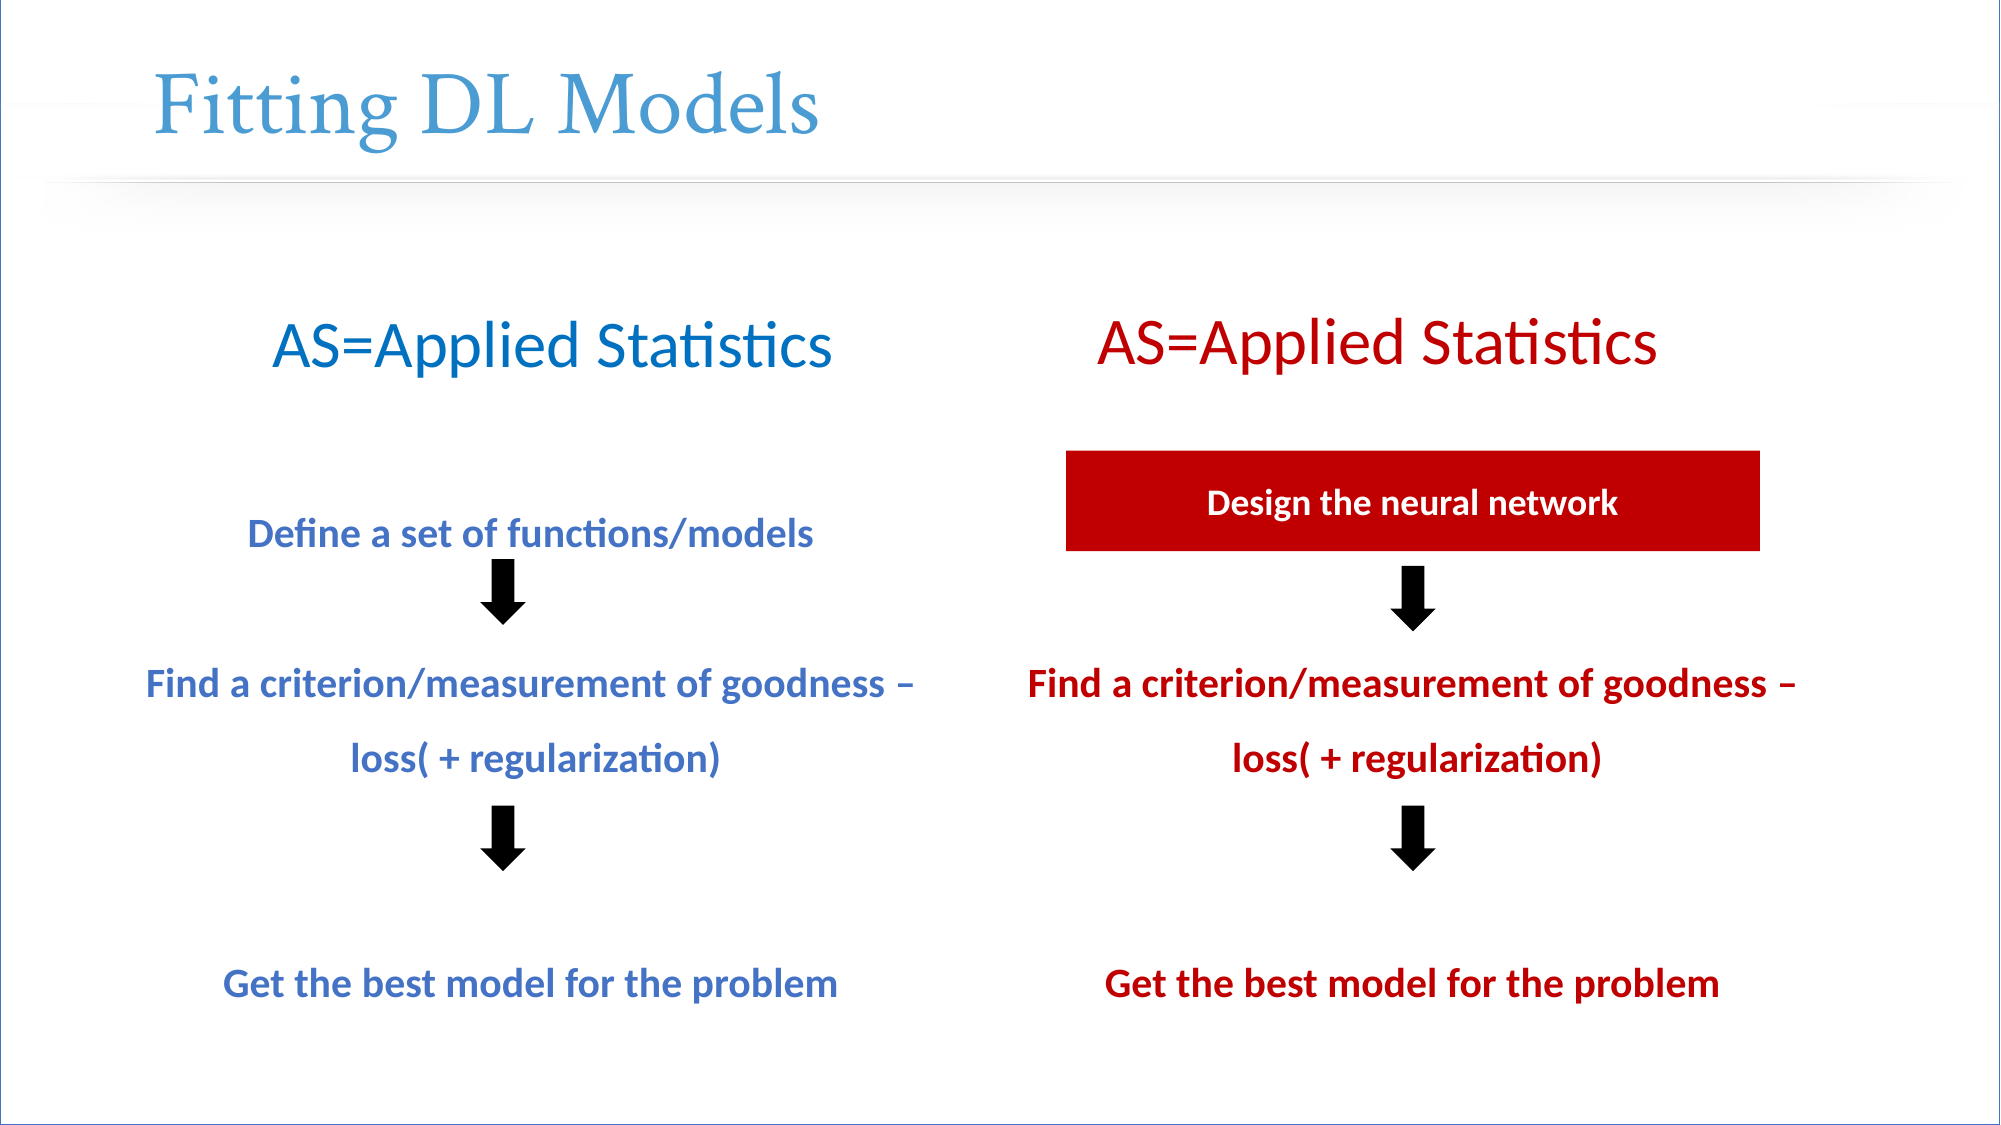

# Fitting DL Models
      AS=Applied Statistics
      AS=Applied Statistics
Design the neural network
Define a set of functions/models

Find a criterion/measurement of goodness –
 loss( + regularization)

Get the best model for the problem
Define a set of functions/models

Find a criterion/measurement of goodness –
 loss( + regularization)

Get the best model for the problem